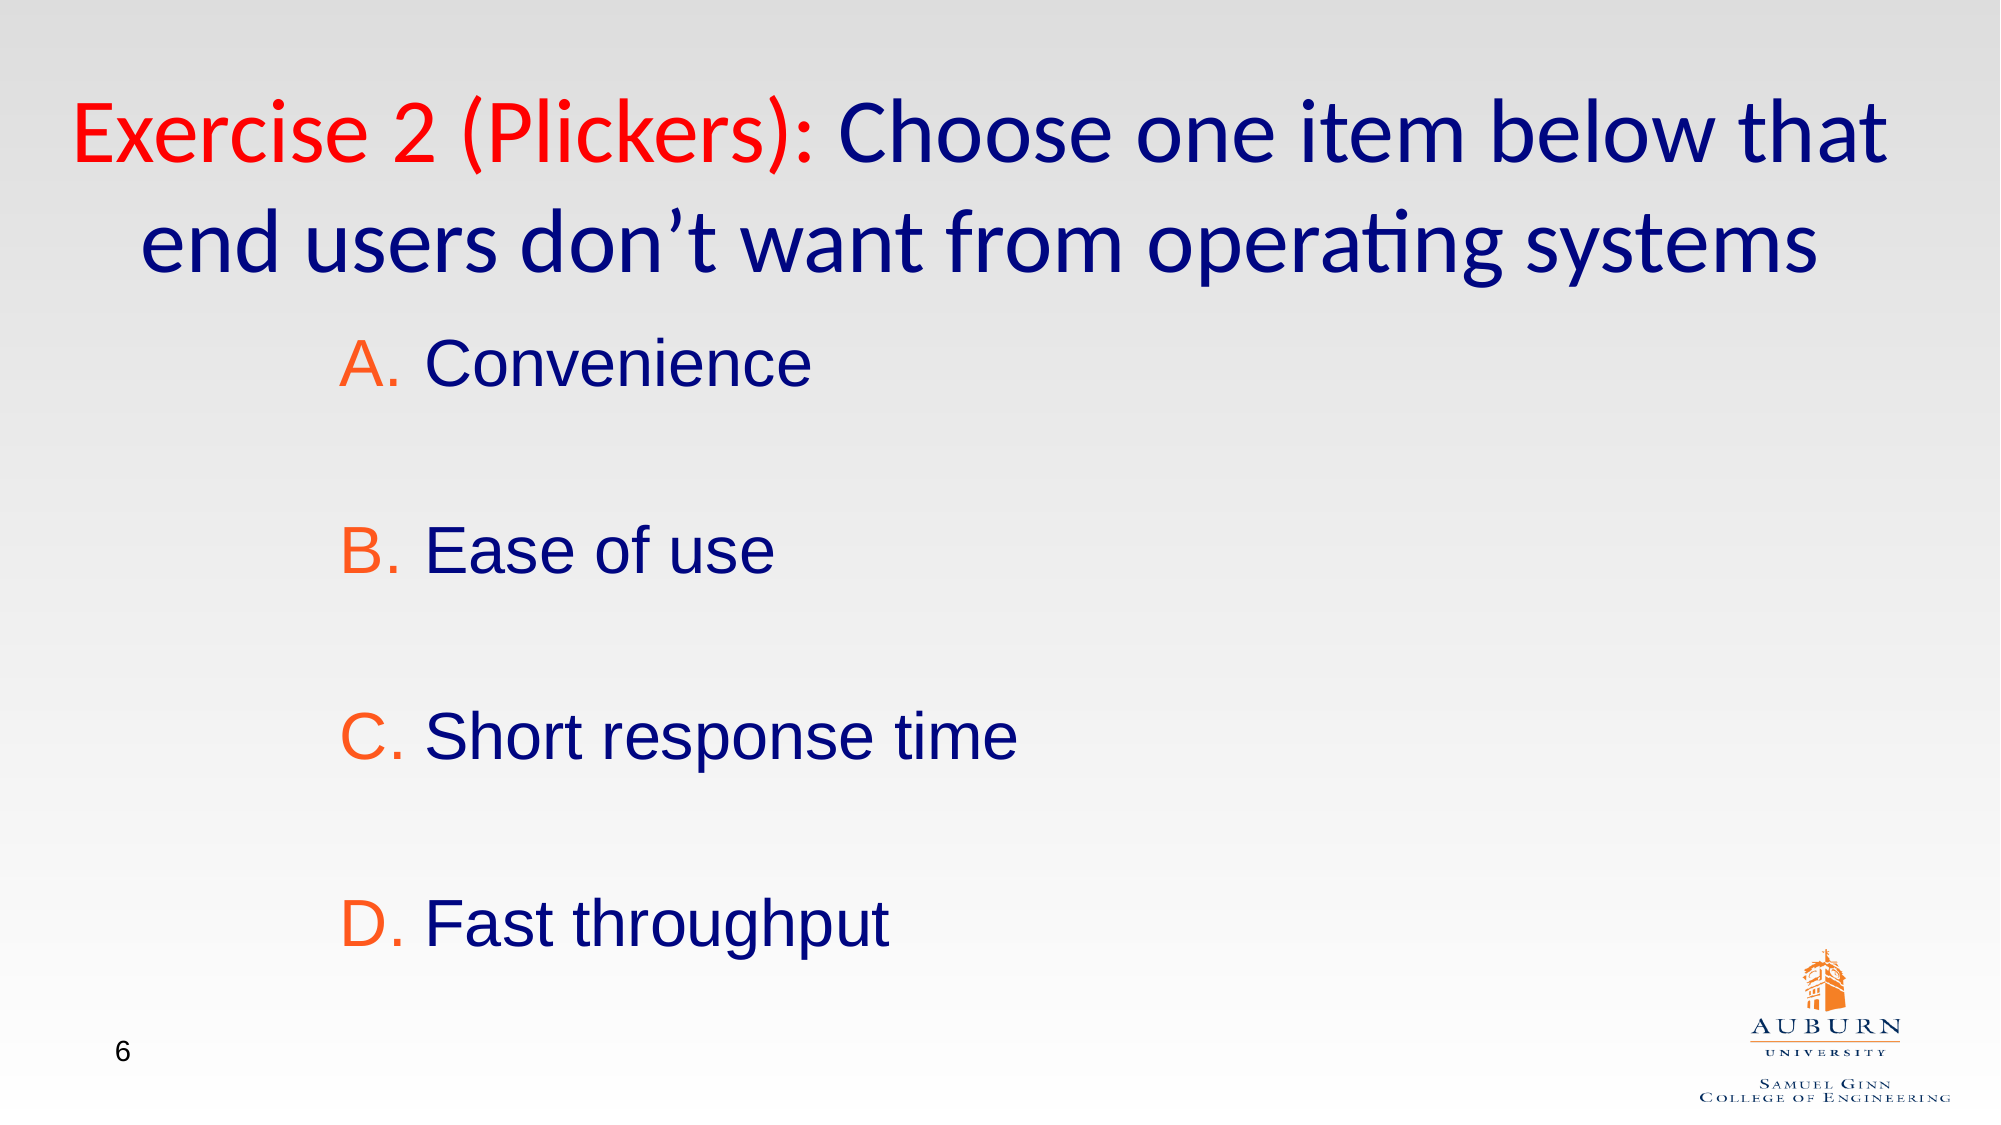

Exercise 2 (Plickers): Choose one item below that end users don’t want from operating systems
Convenience

Ease of use

Short response time

Fast throughput

6